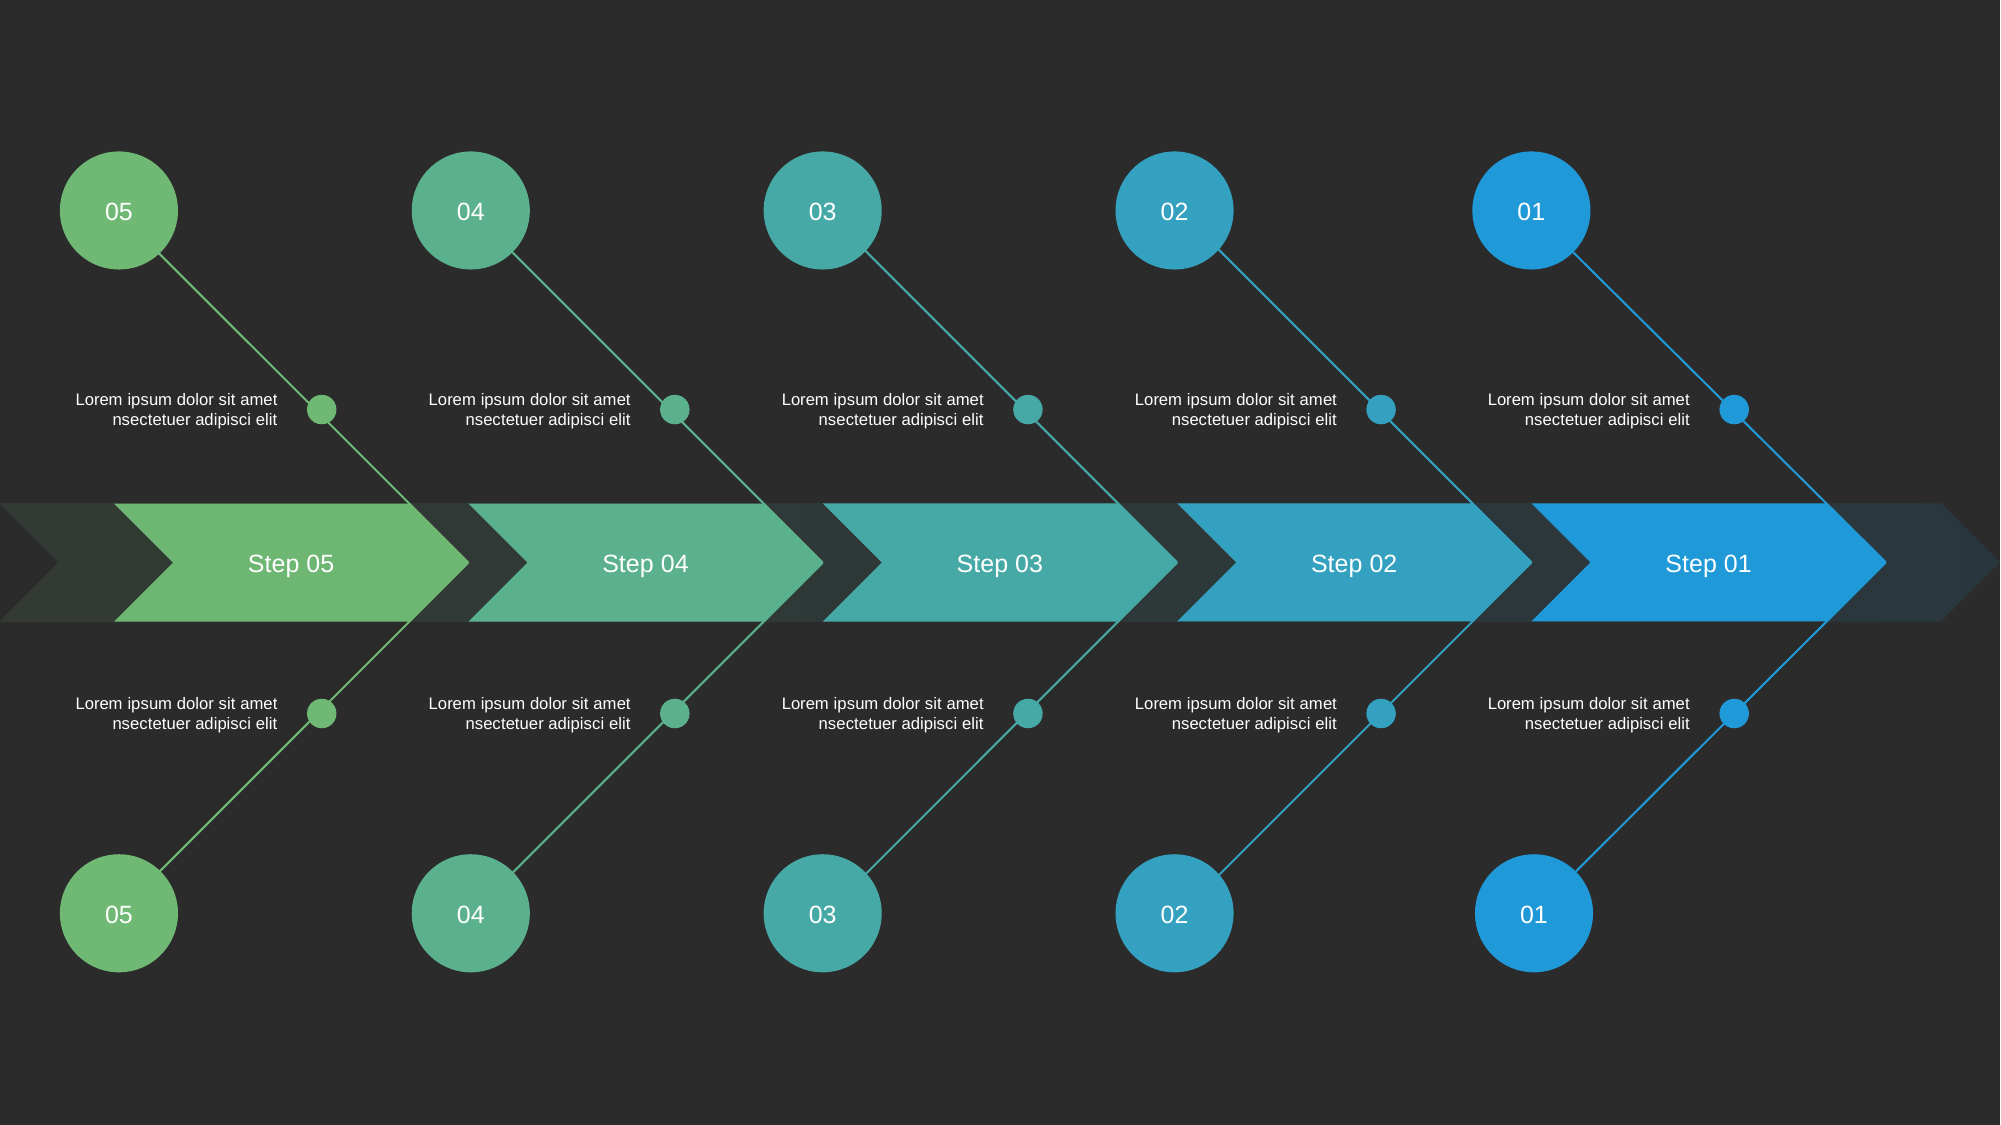

05
04
03
02
01
Lorem ipsum dolor sit amet nsectetuer adipisci elit
Lorem ipsum dolor sit amet nsectetuer adipisci elit
Lorem ipsum dolor sit amet nsectetuer adipisci elit
Lorem ipsum dolor sit amet nsectetuer adipisci elit
Lorem ipsum dolor sit amet nsectetuer adipisci elit

Step 01
Step 02
Step 03
Step 04
Step 05
Lorem ipsum dolor sit amet nsectetuer adipisci elit
Lorem ipsum dolor sit amet nsectetuer adipisci elit
Lorem ipsum dolor sit amet nsectetuer adipisci elit
Lorem ipsum dolor sit amet nsectetuer adipisci elit
Lorem ipsum dolor sit amet nsectetuer adipisci elit

05
04
03
02
01